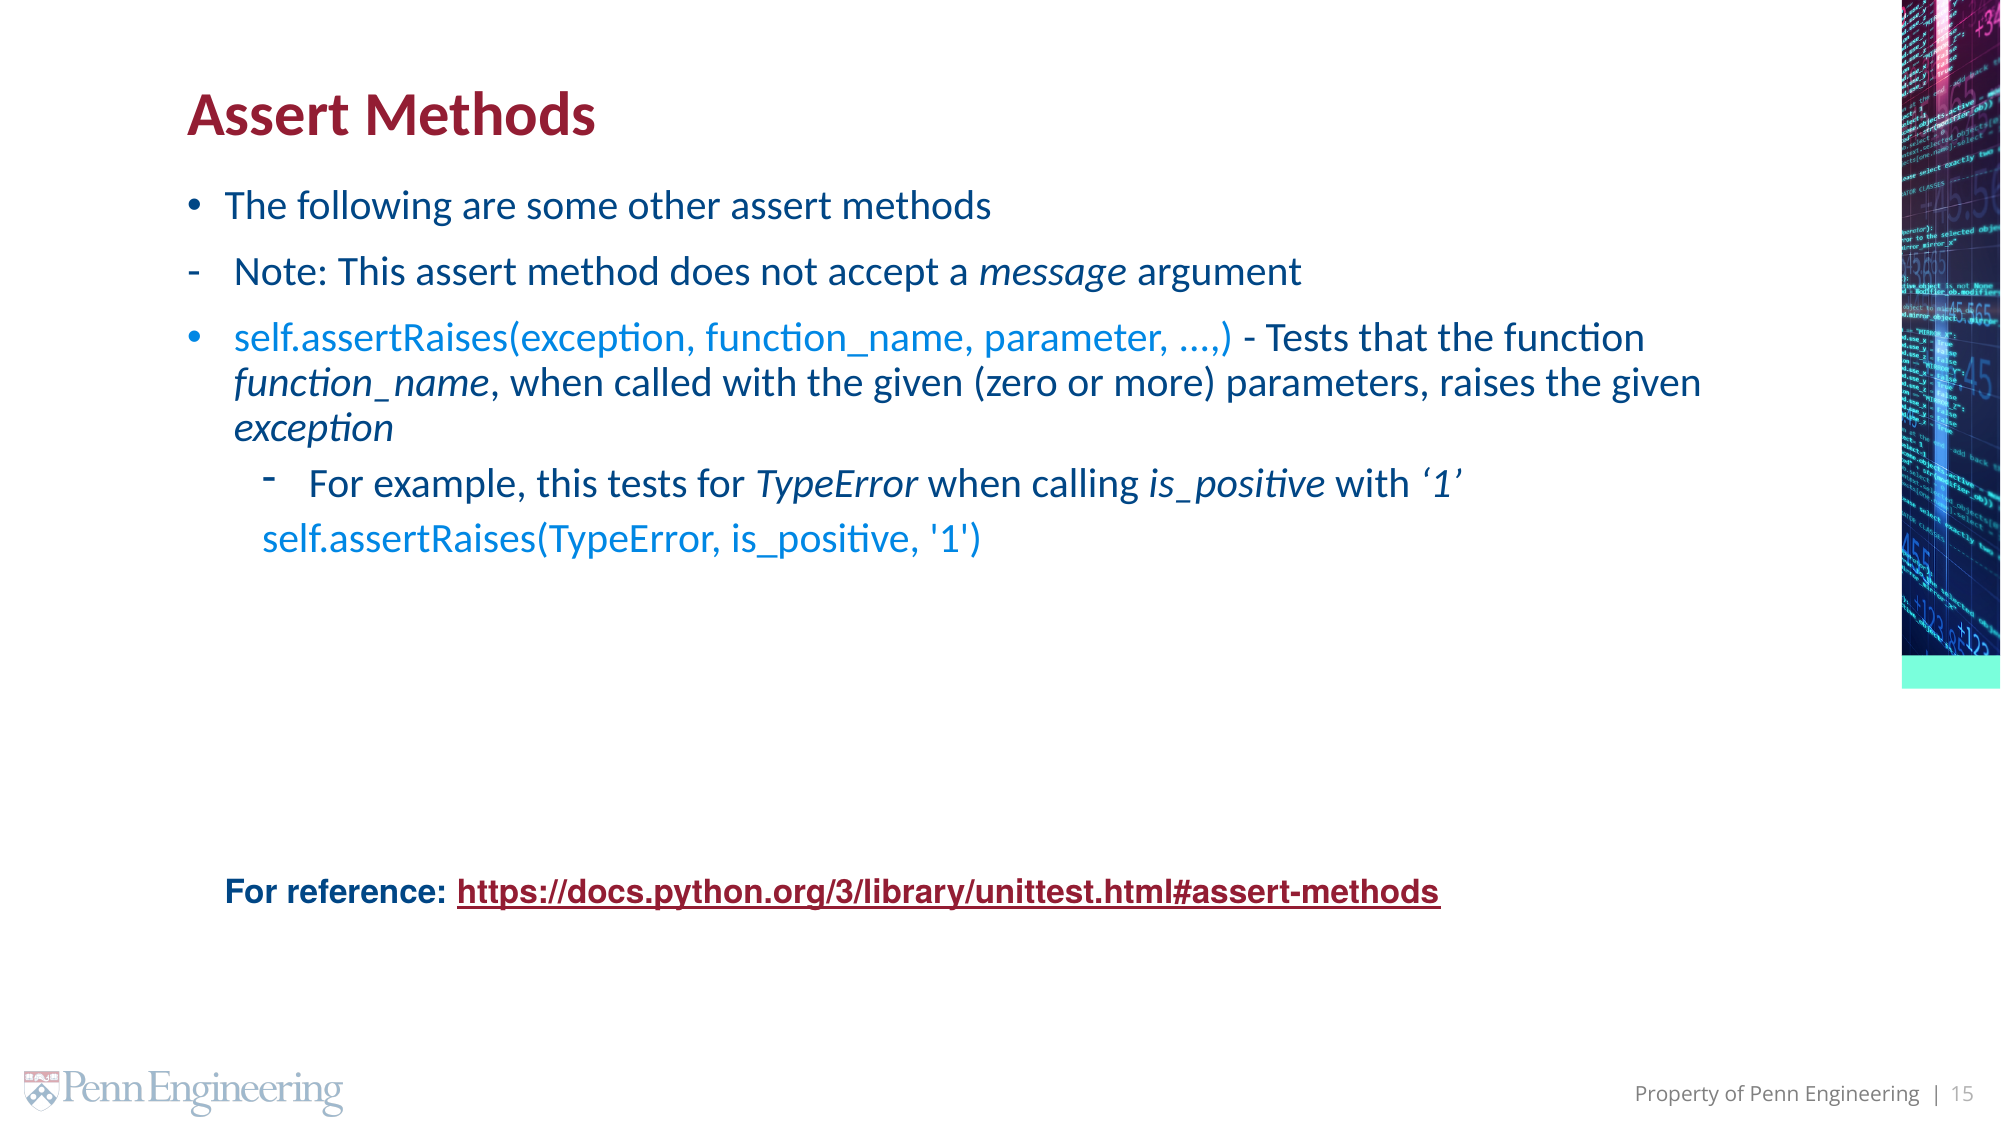

# Assert Methods
The following are some other assert methods
Note: This assert method does not accept a message argument
self.assertRaises(exception, function_name, parameter, ...,) - Tests that the function function_name, when called with the given (zero or more) parameters, raises the given exception
For example, this tests for TypeError when calling is_positive with ‘1’
self.assertRaises(TypeError, is_positive, '1')

For reference: https://docs.python.org/3/library/unittest.html#assert-methods
15